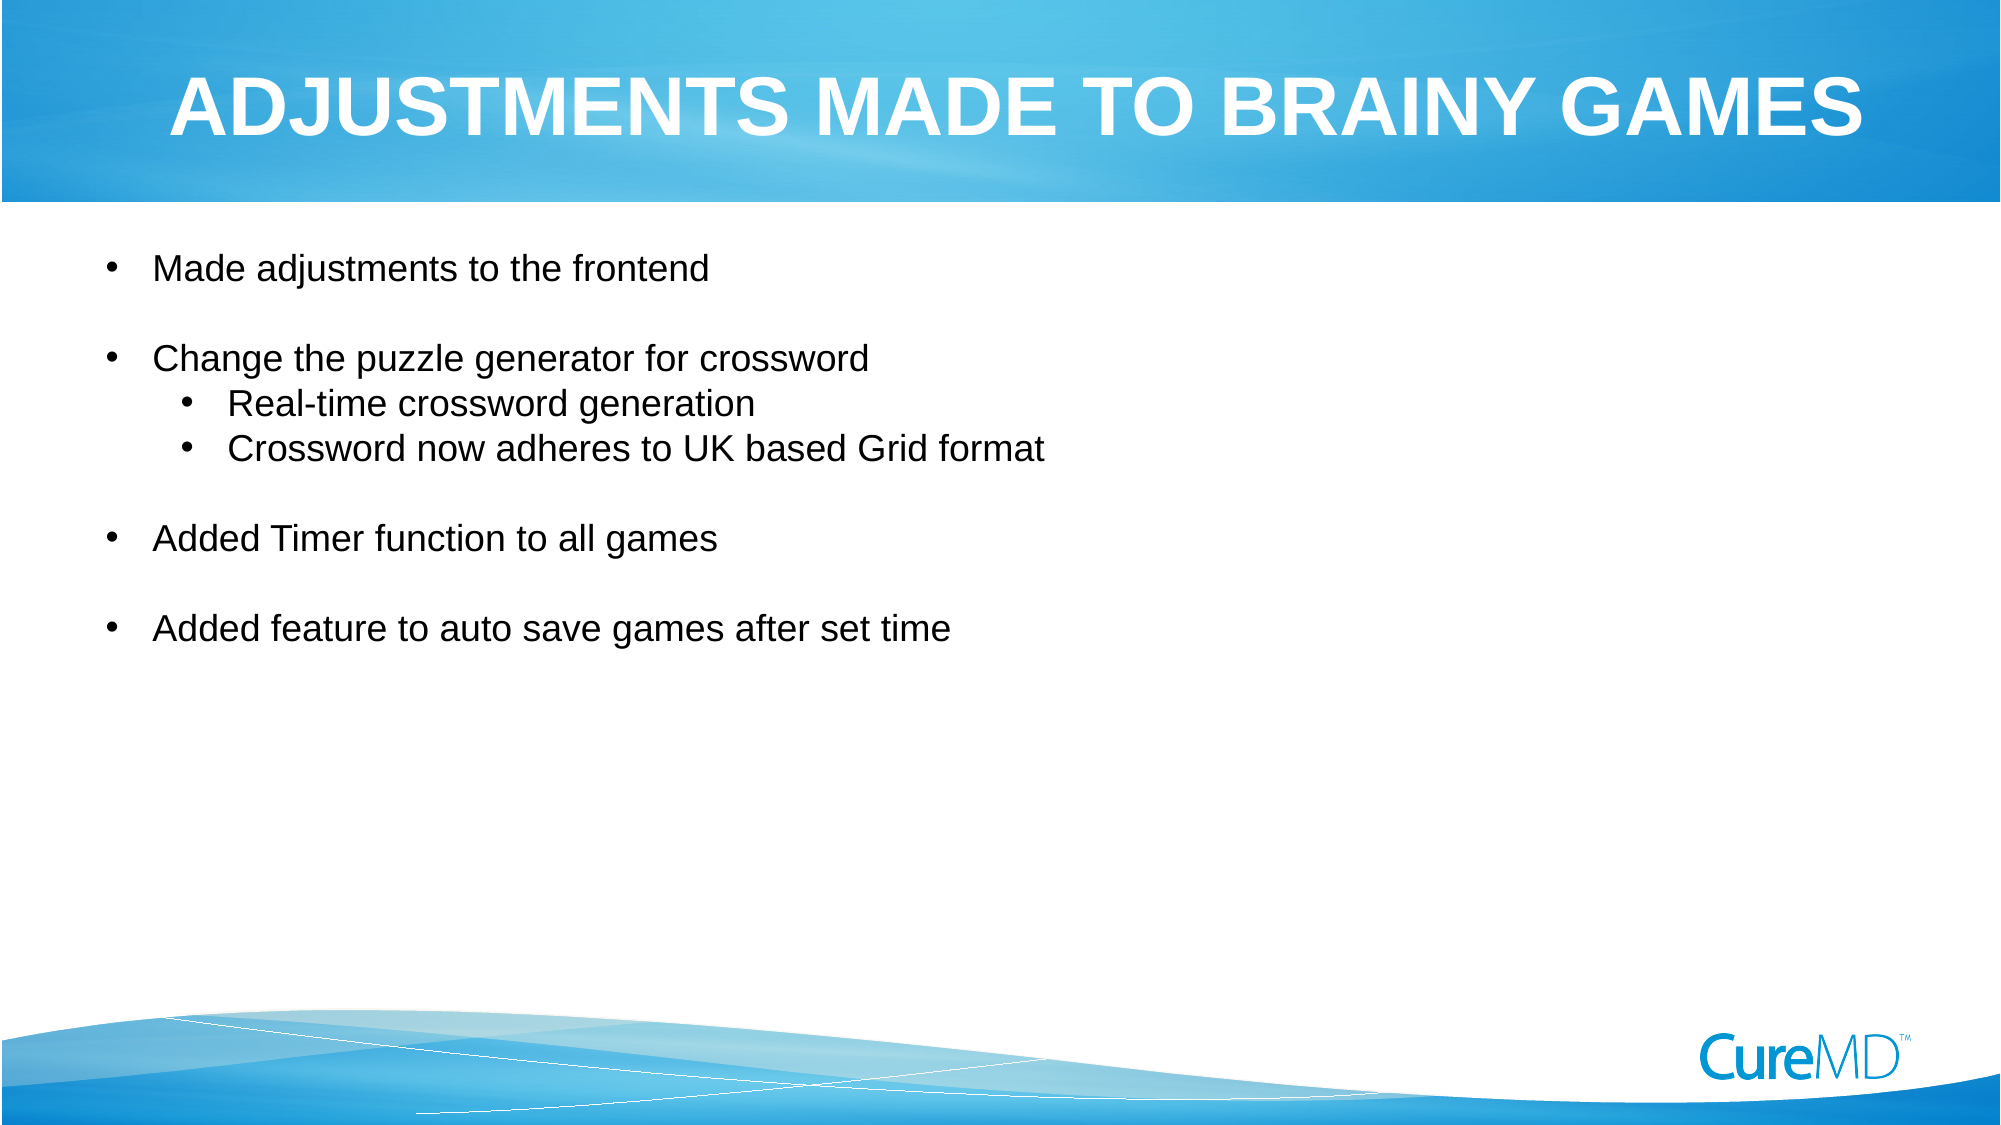

# Adjustments Made To Brainy Games
Made adjustments to the frontend

Change the puzzle generator for crossword
Real-time crossword generation
Crossword now adheres to UK based Grid format

Added Timer function to all games

Added feature to auto save games after set time